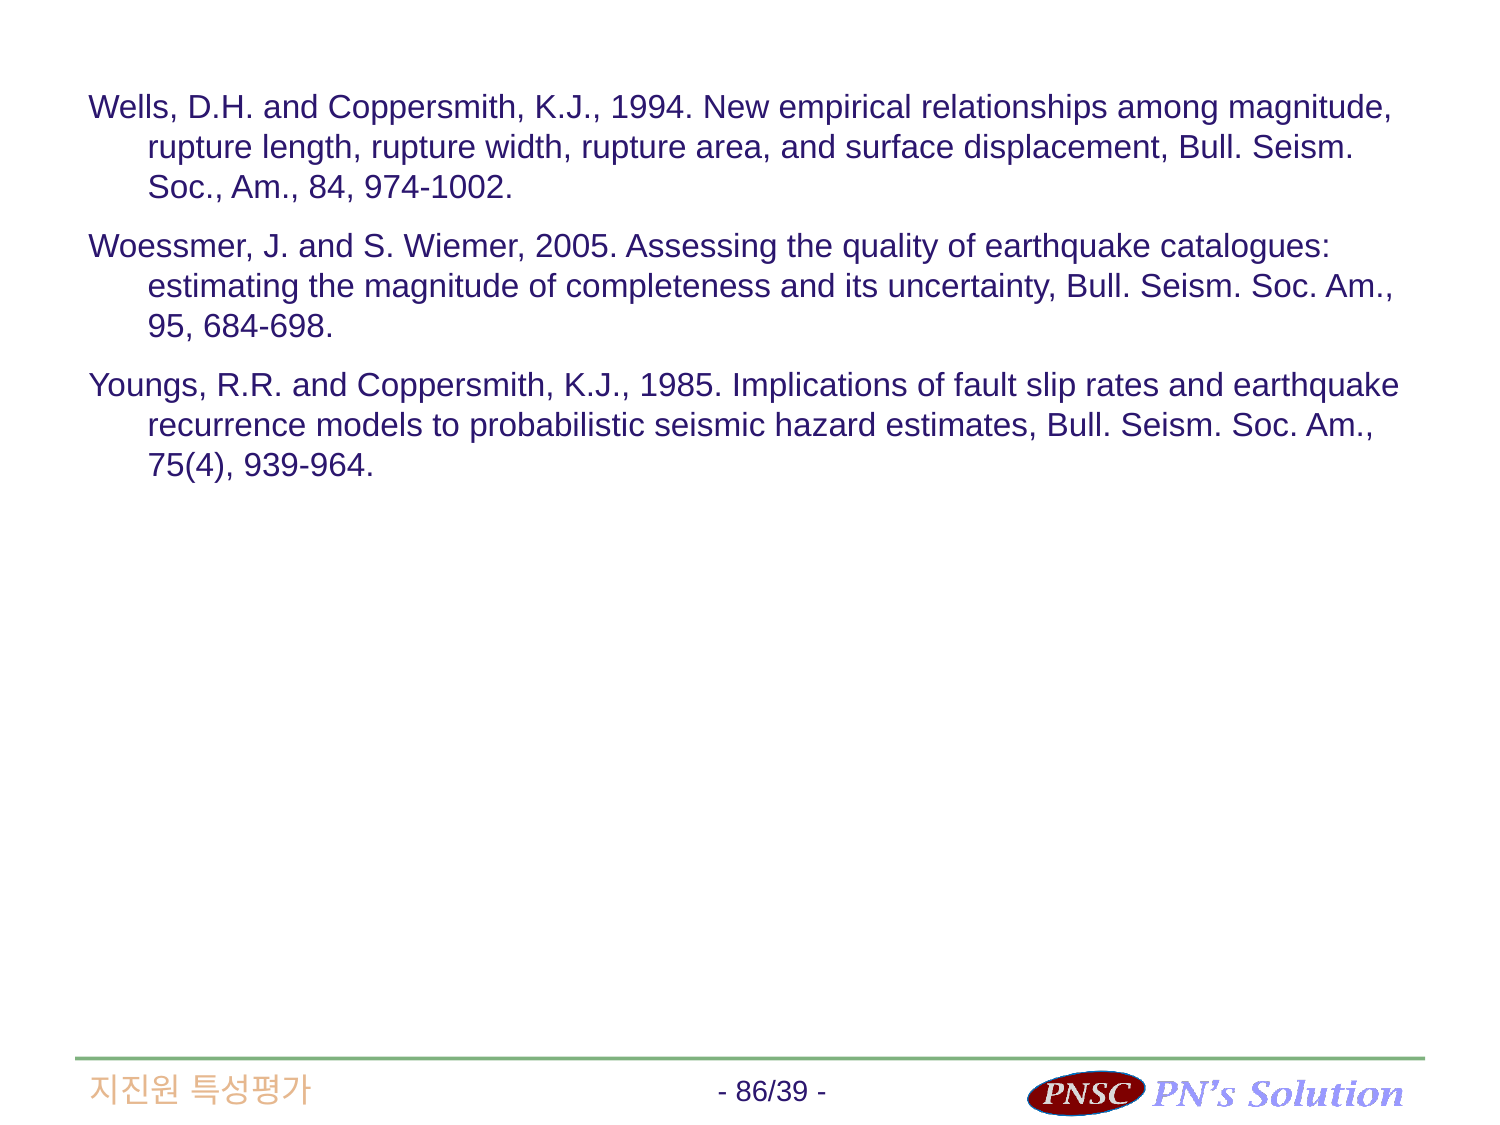

Wells, D.H. and Coppersmith, K.J., 1994. New empirical relationships among magnitude, rupture length, rupture width, rupture area, and surface displacement, Bull. Seism. Soc., Am., 84, 974-1002.
Woessmer, J. and S. Wiemer, 2005. Assessing the quality of earthquake catalogues: estimating the magnitude of completeness and its uncertainty, Bull. Seism. Soc. Am., 95, 684-698.
Youngs, R.R. and Coppersmith, K.J., 1985. Implications of fault slip rates and earthquake recurrence models to probabilistic seismic hazard estimates, Bull. Seism. Soc. Am., 75(4), 939-964.
86